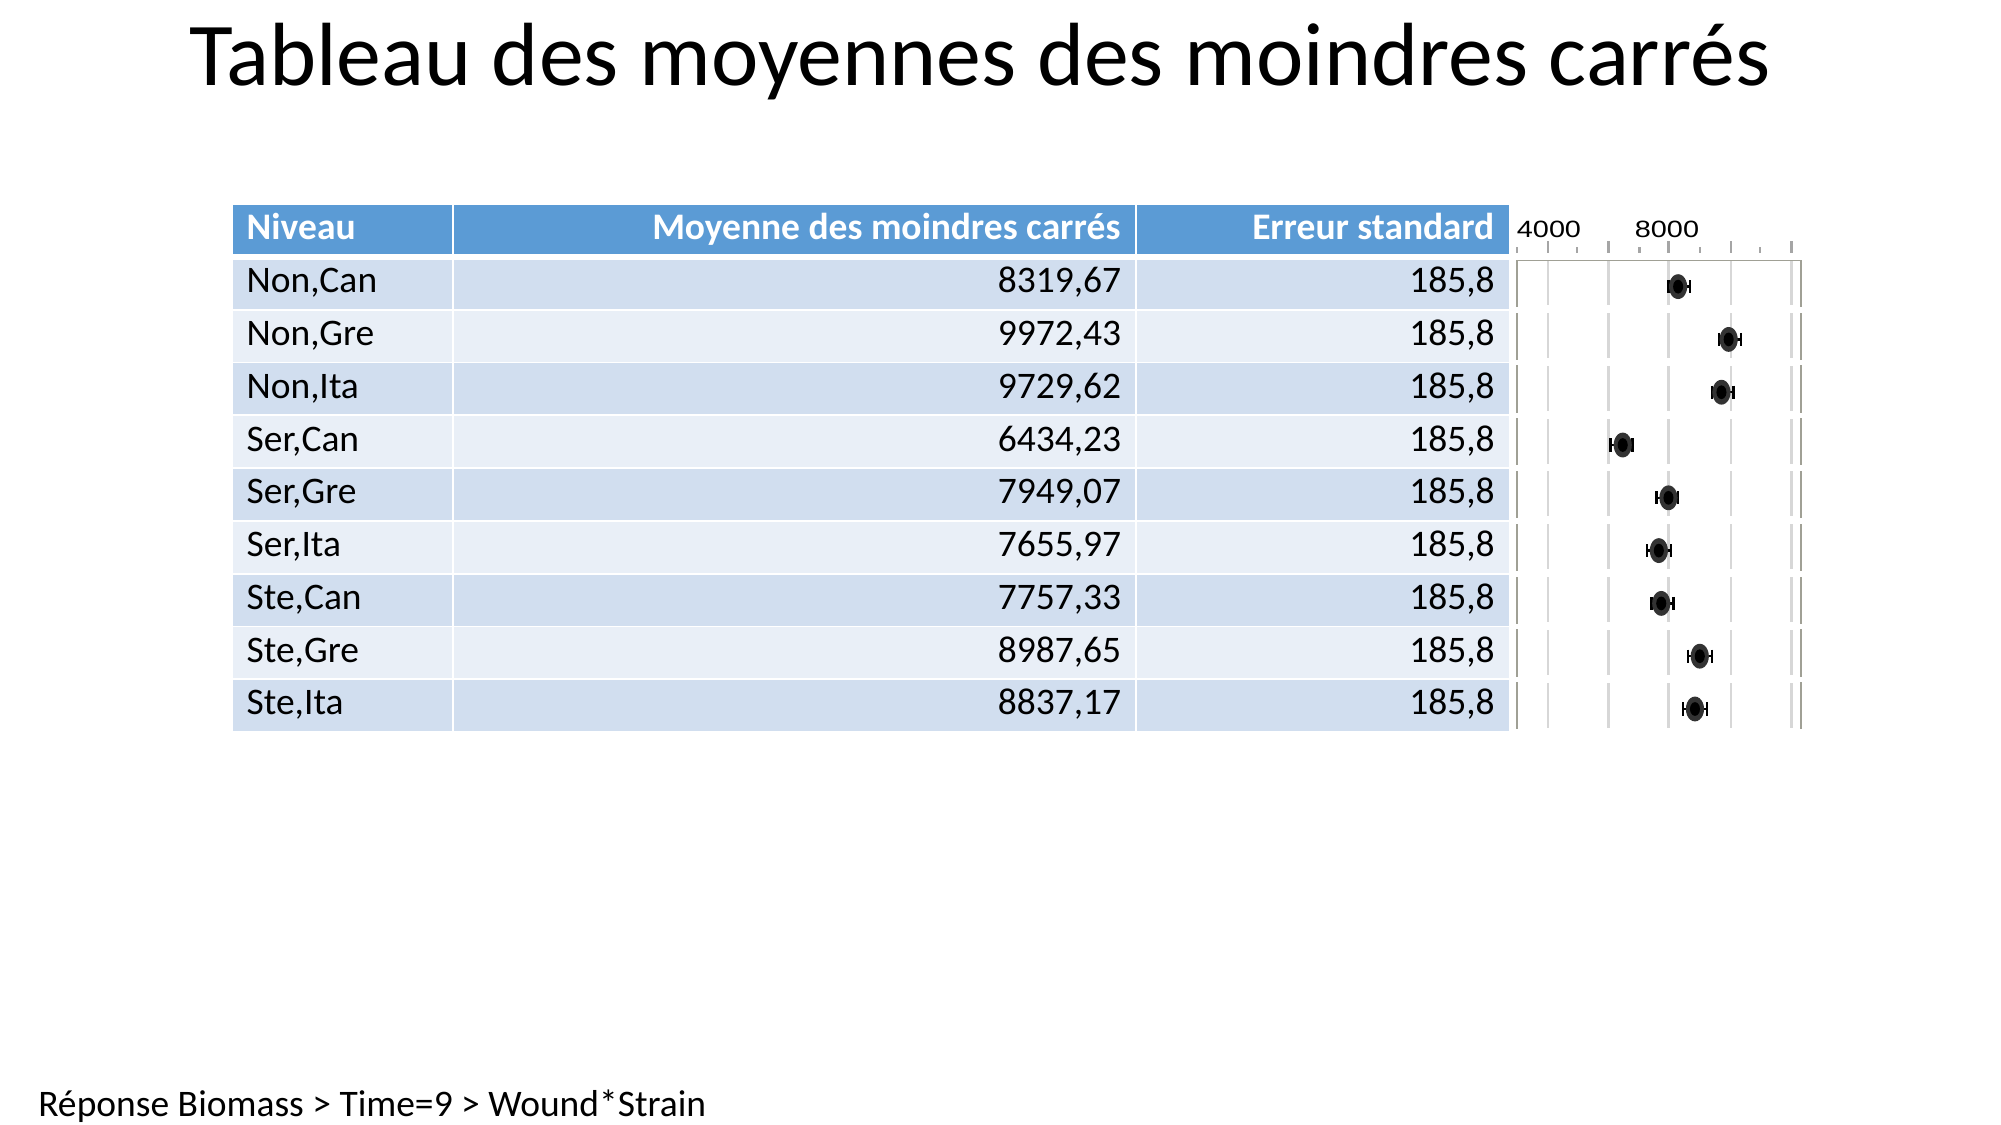

# Tableau des moyennes des moindres carrés
| Niveau | Moyenne des moindres carrés | Erreur standard |  |
| --- | --- | --- | --- |
| Non,Can | 8319,67 | 185,8 |  |
| Non,Gre | 9972,43 | 185,8 |  |
| Non,Ita | 9729,62 | 185,8 |  |
| Ser,Can | 6434,23 | 185,8 |  |
| Ser,Gre | 7949,07 | 185,8 |  |
| Ser,Ita | 7655,97 | 185,8 |  |
| Ste,Can | 7757,33 | 185,8 |  |
| Ste,Gre | 8987,65 | 185,8 |  |
| Ste,Ita | 8837,17 | 185,8 |  |
Réponse Biomass > Time=9 > Wound*Strain